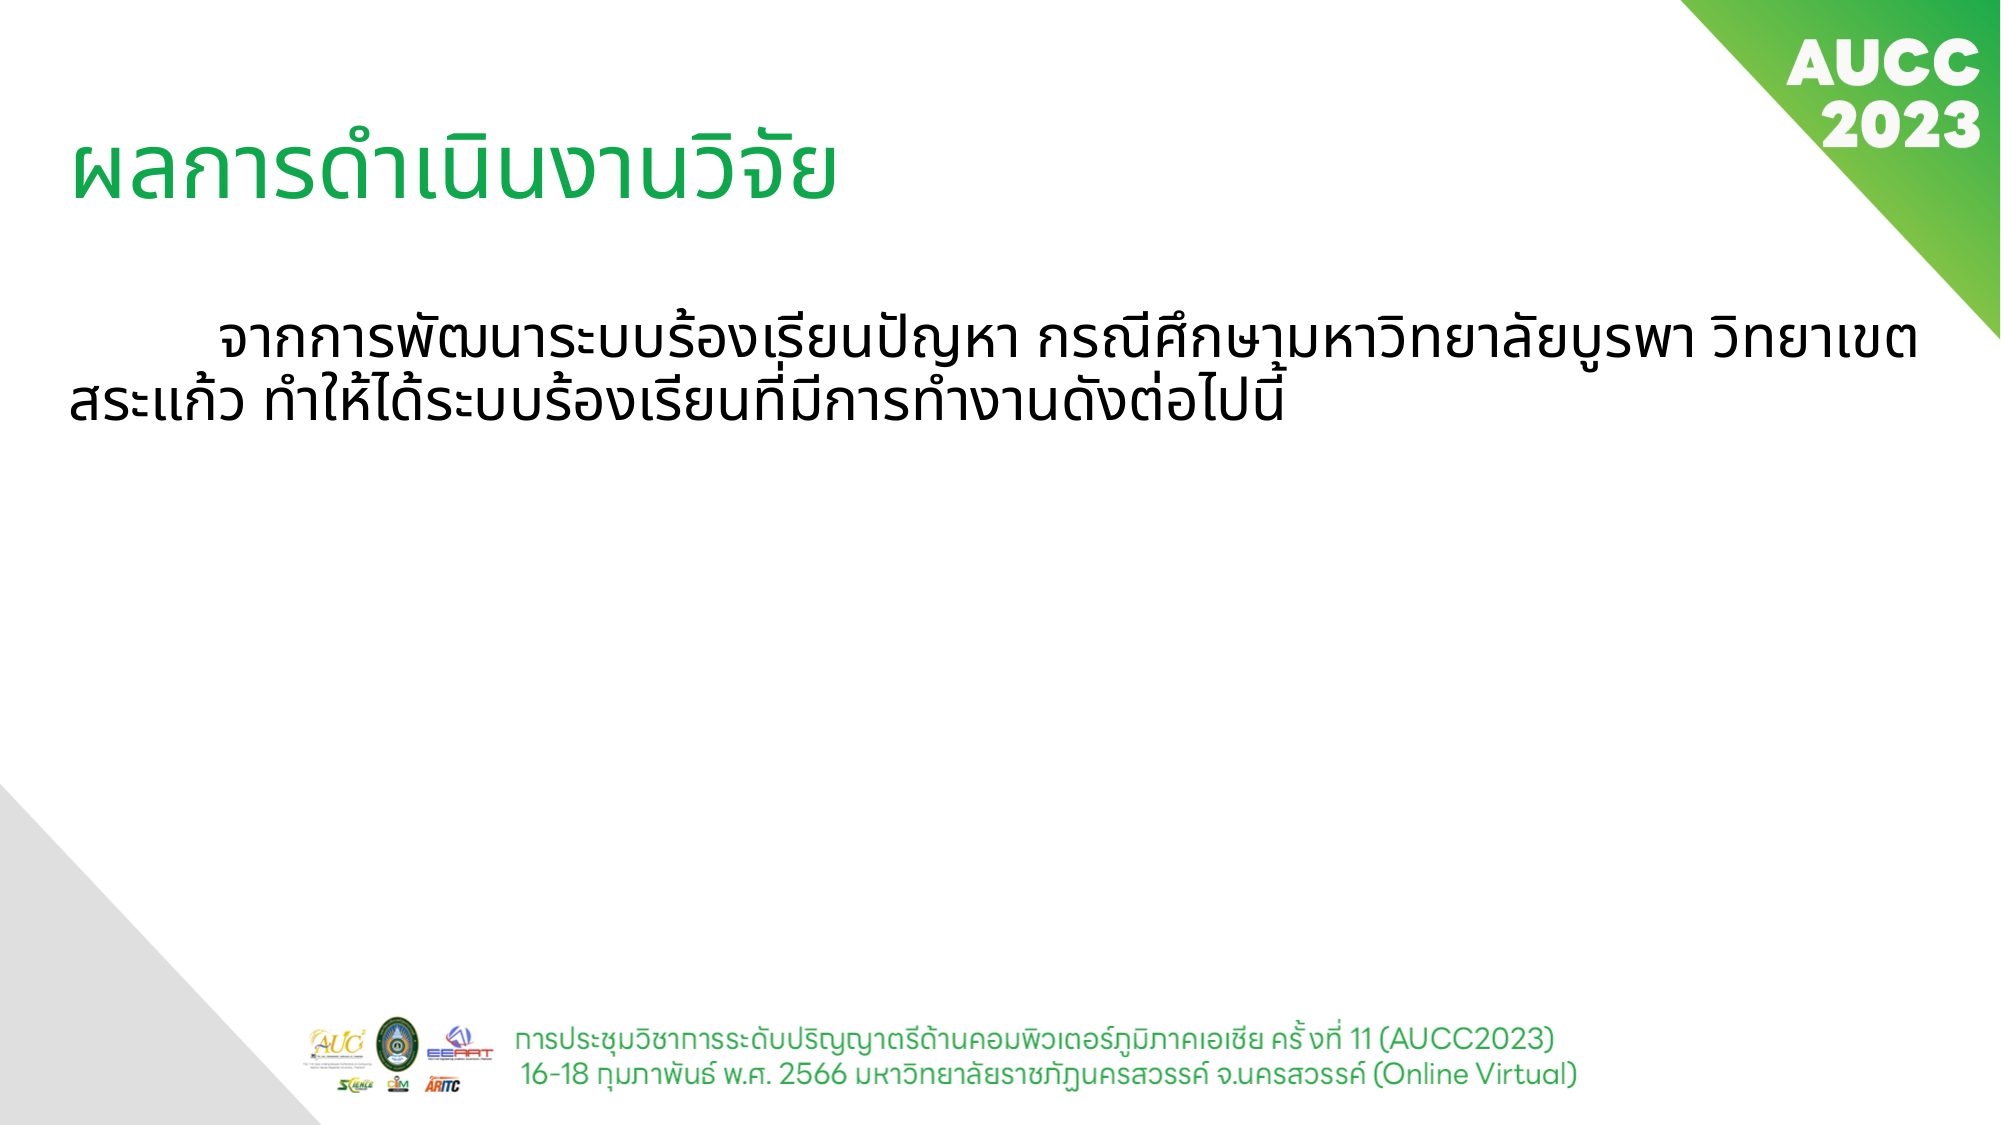

# ผลการดำเนินงานวิจัย
	จากการพัฒนาระบบร้องเรียนปัญหา กรณีศึกษามหาวิทยาลัยบูรพา วิทยาเขตสระแก้ว ทำให้ได้ระบบร้องเรียนที่มีการทำงานดังต่อไปนี้